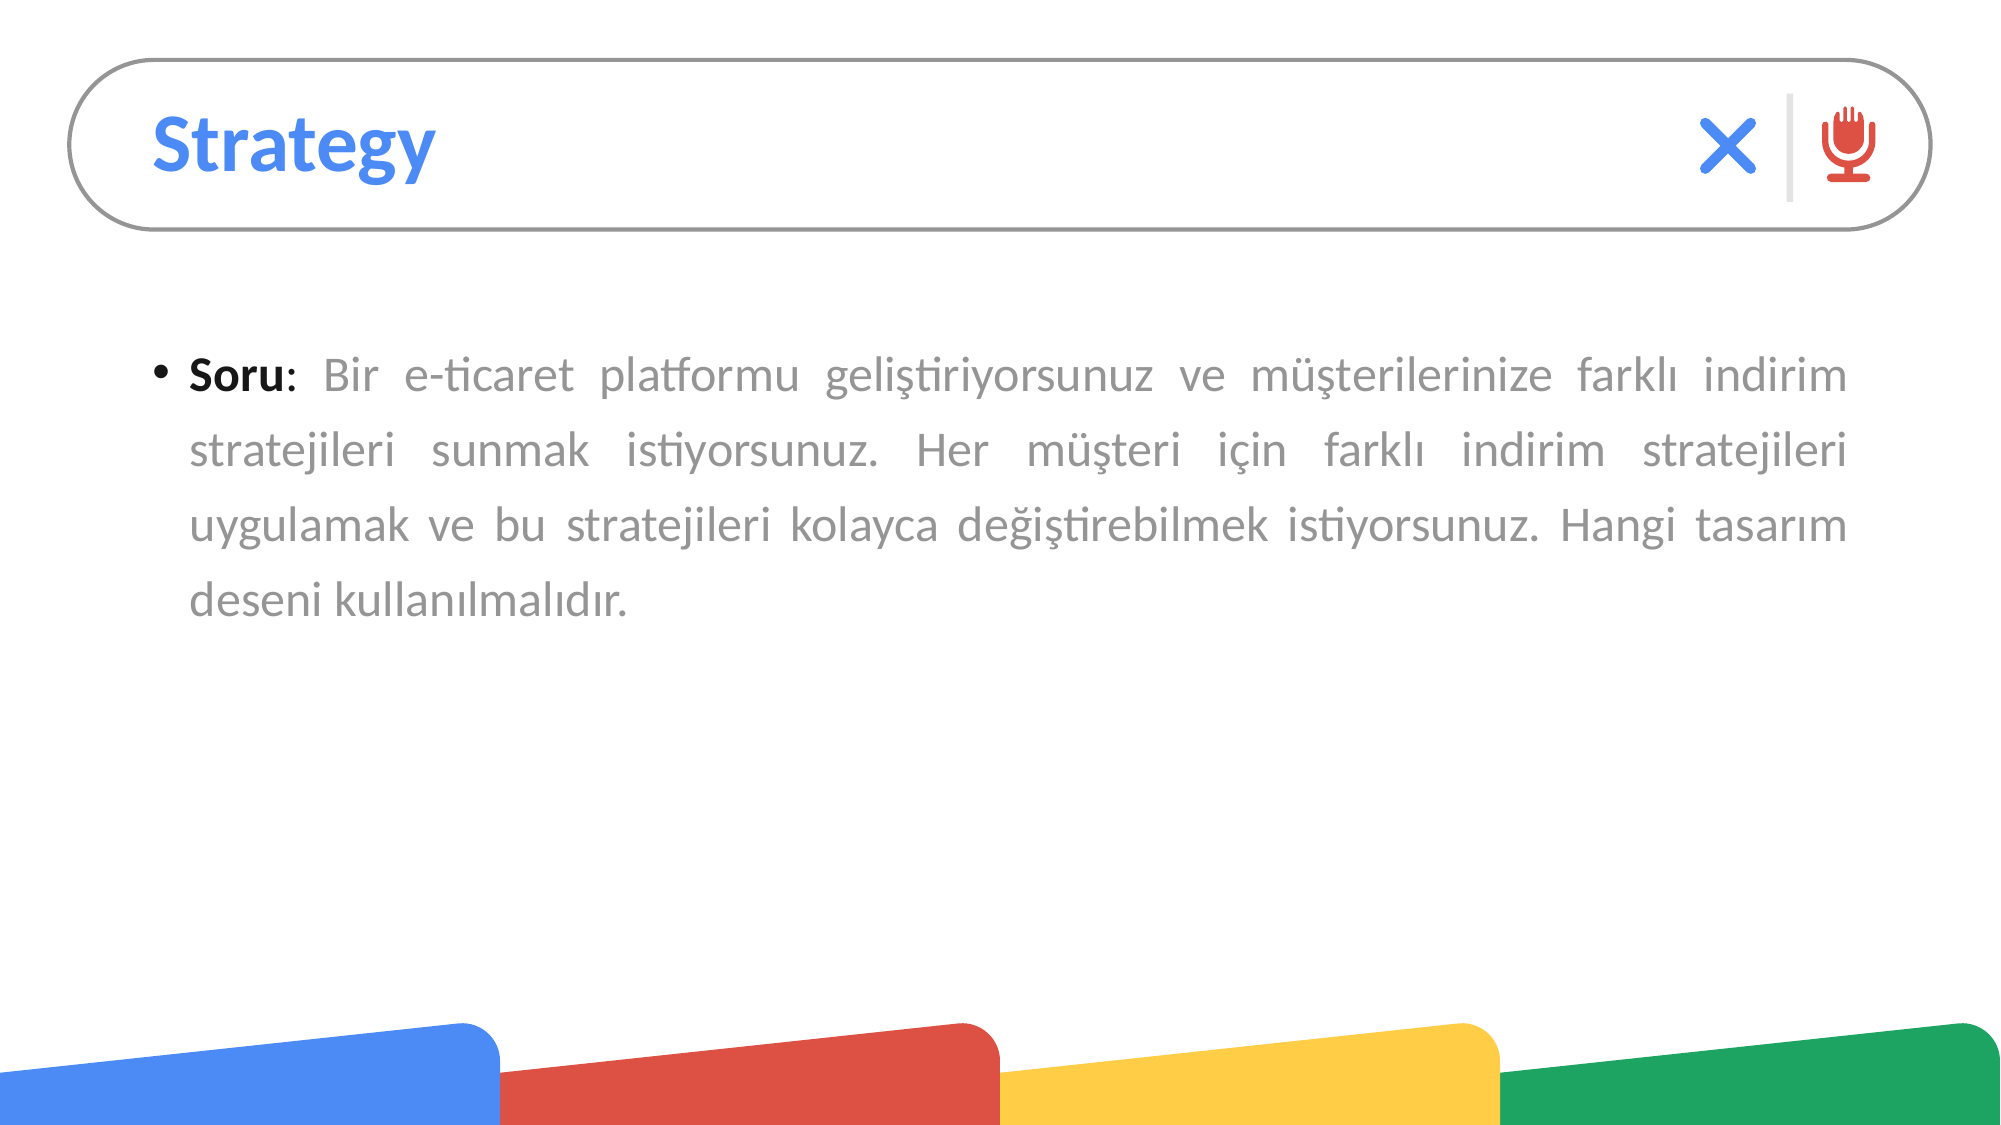

# Strategy

Soru: Bir e-ticaret platformu geliştiriyorsunuz ve müşterilerinize farklı indirim stratejileri sunmak istiyorsunuz. Her müşteri için farklı indirim stratejileri uygulamak ve bu stratejileri kolayca değiştirebilmek istiyorsunuz. Hangi tasarım deseni kullanılmalıdır.